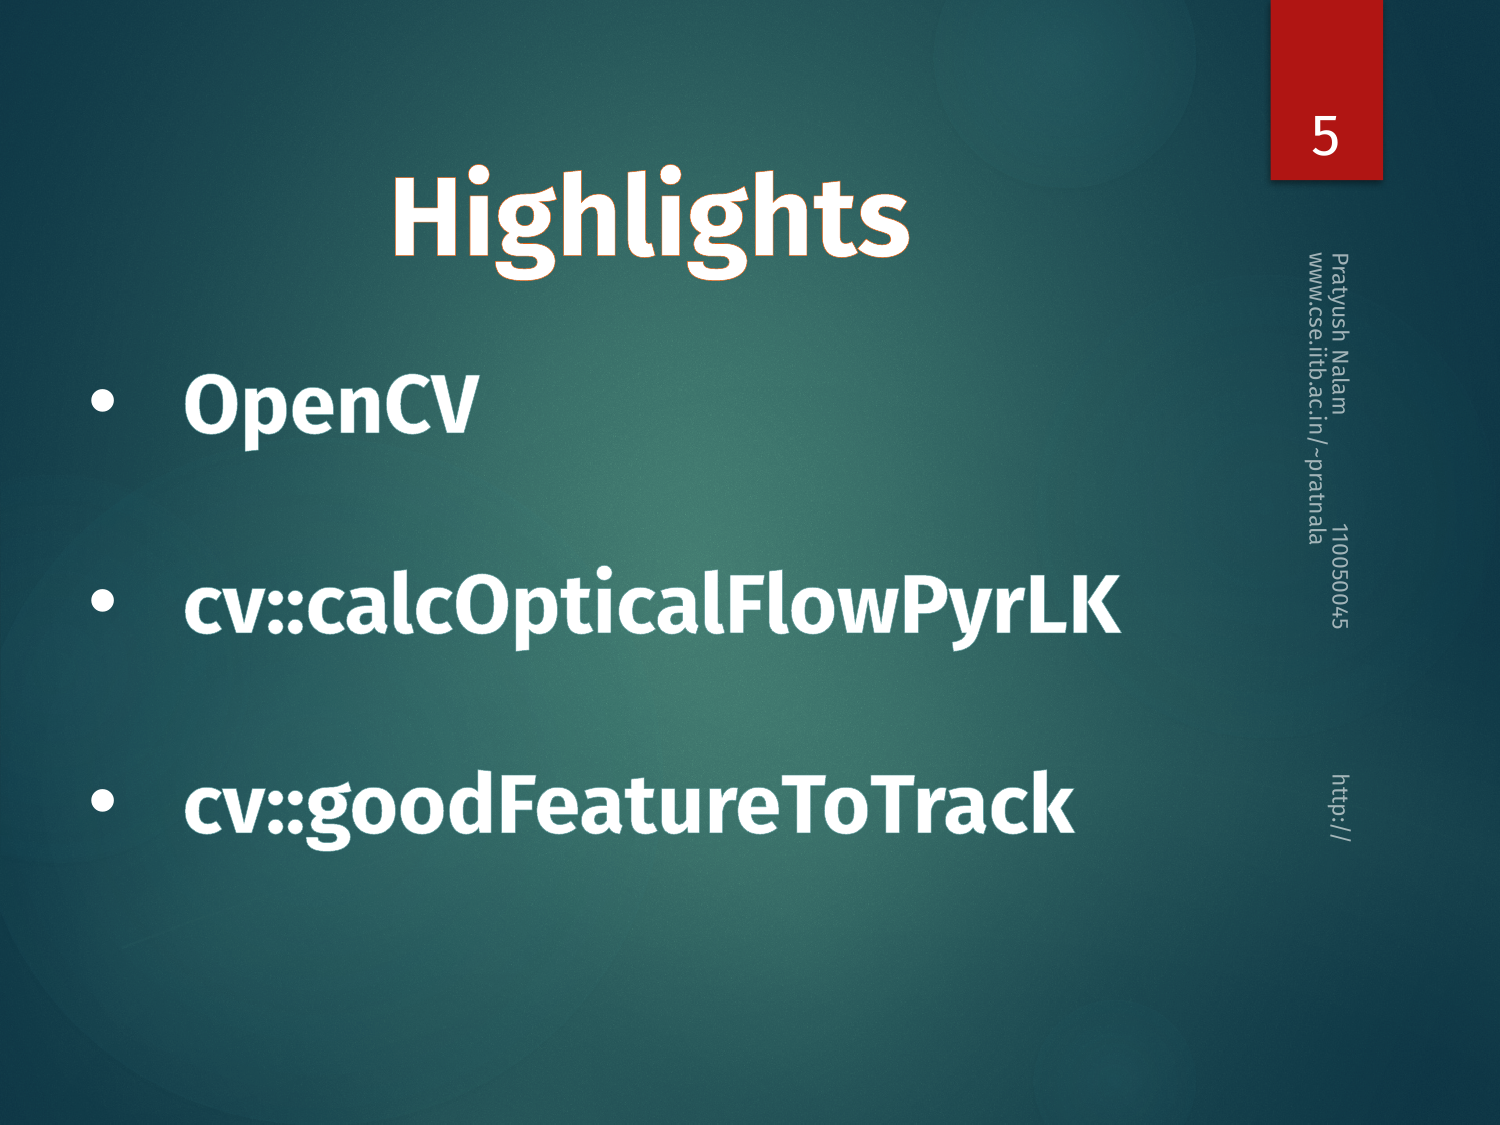

5
Highlights
OpenCV

cv::calcOpticalFlowPyrLK

cv::goodFeatureToTrack
Pratyush Nalam                  110050045                        http://www.cse.iitb.ac.in/~pratnala